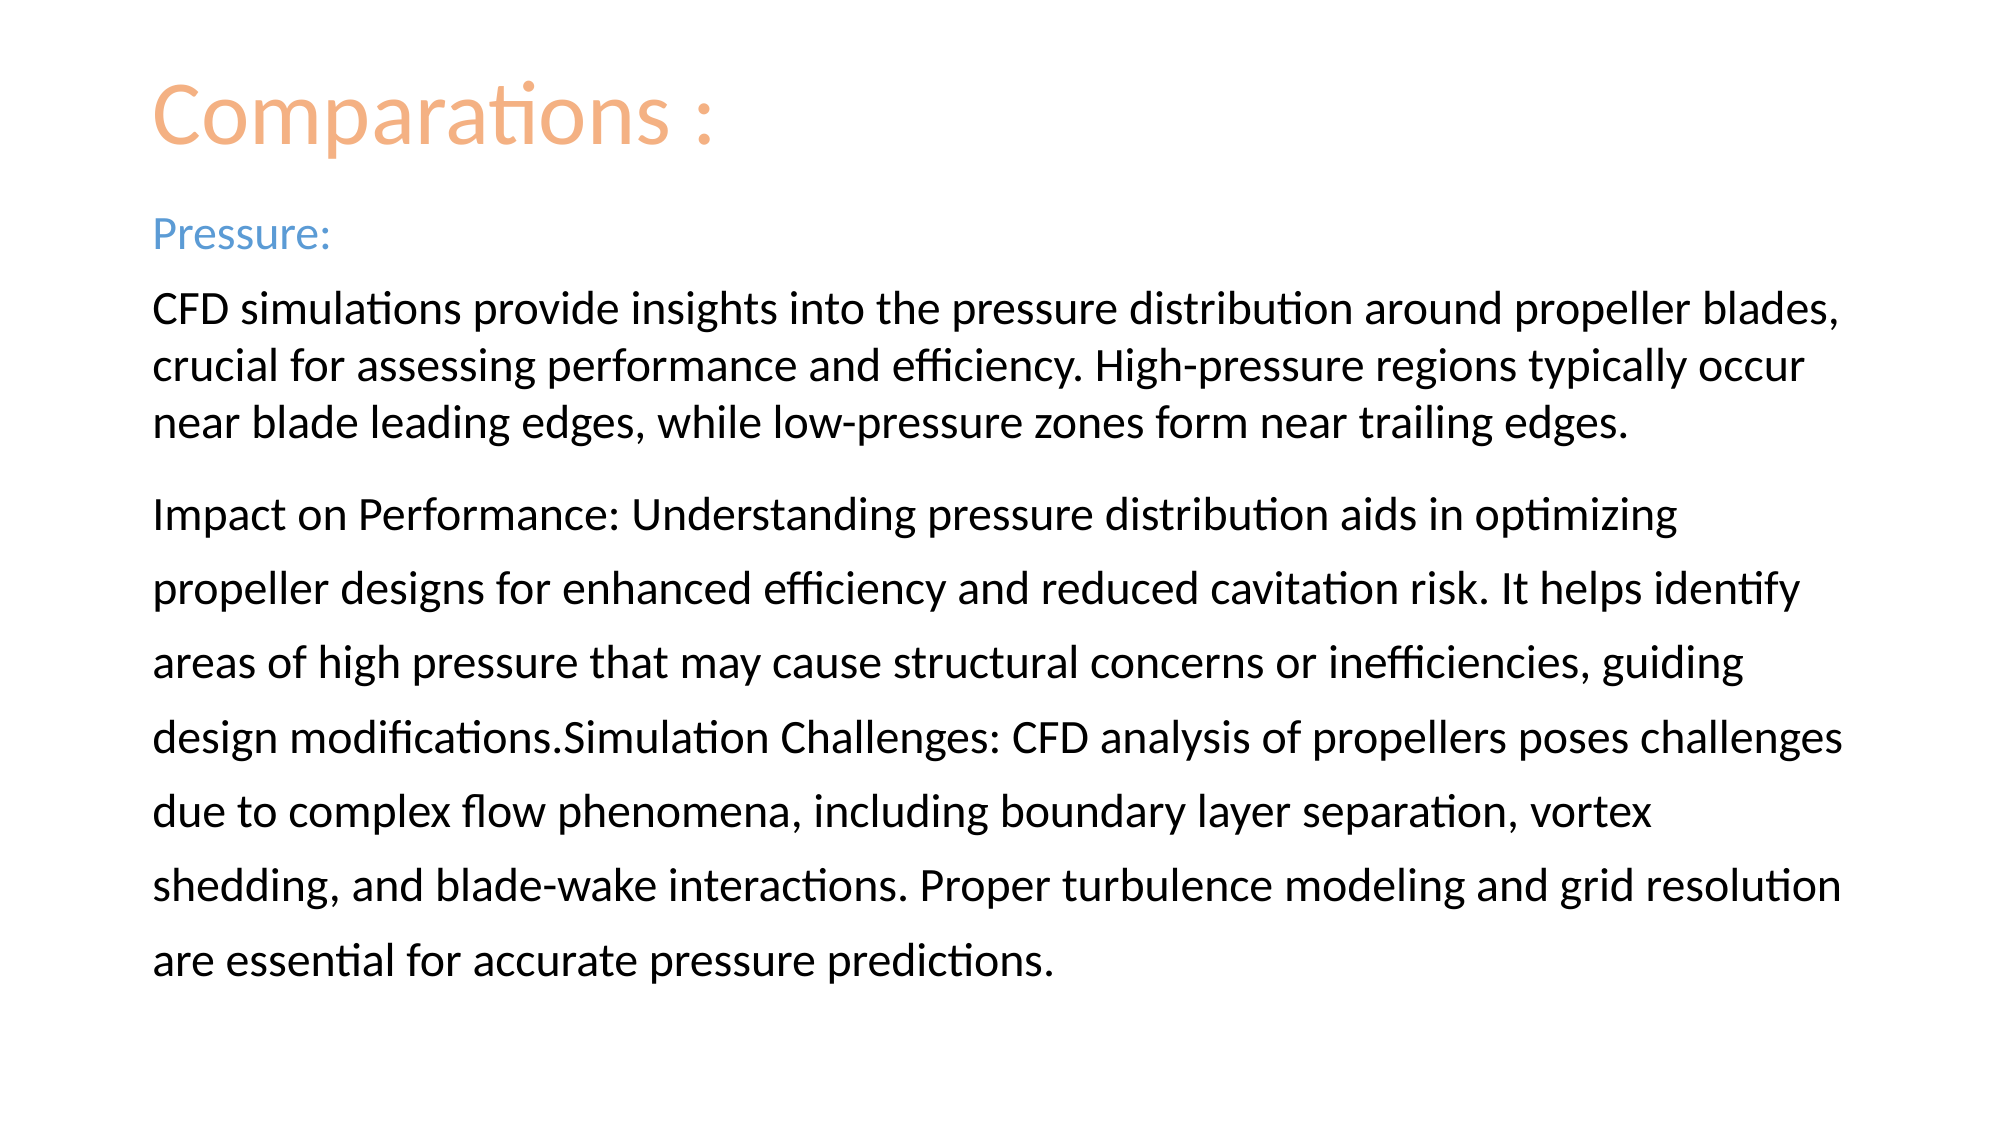

# Comparations :
Pressure:
CFD simulations provide insights into the pressure distribution around propeller blades, crucial for assessing performance and efficiency. High-pressure regions typically occur near blade leading edges, while low-pressure zones form near trailing edges.
Impact on Performance: Understanding pressure distribution aids in optimizing propeller designs for enhanced efficiency and reduced cavitation risk. It helps identify areas of high pressure that may cause structural concerns or inefficiencies, guiding design modifications.Simulation Challenges: CFD analysis of propellers poses challenges due to complex flow phenomena, including boundary layer separation, vortex shedding, and blade-wake interactions. Proper turbulence modeling and grid resolution are essential for accurate pressure predictions.